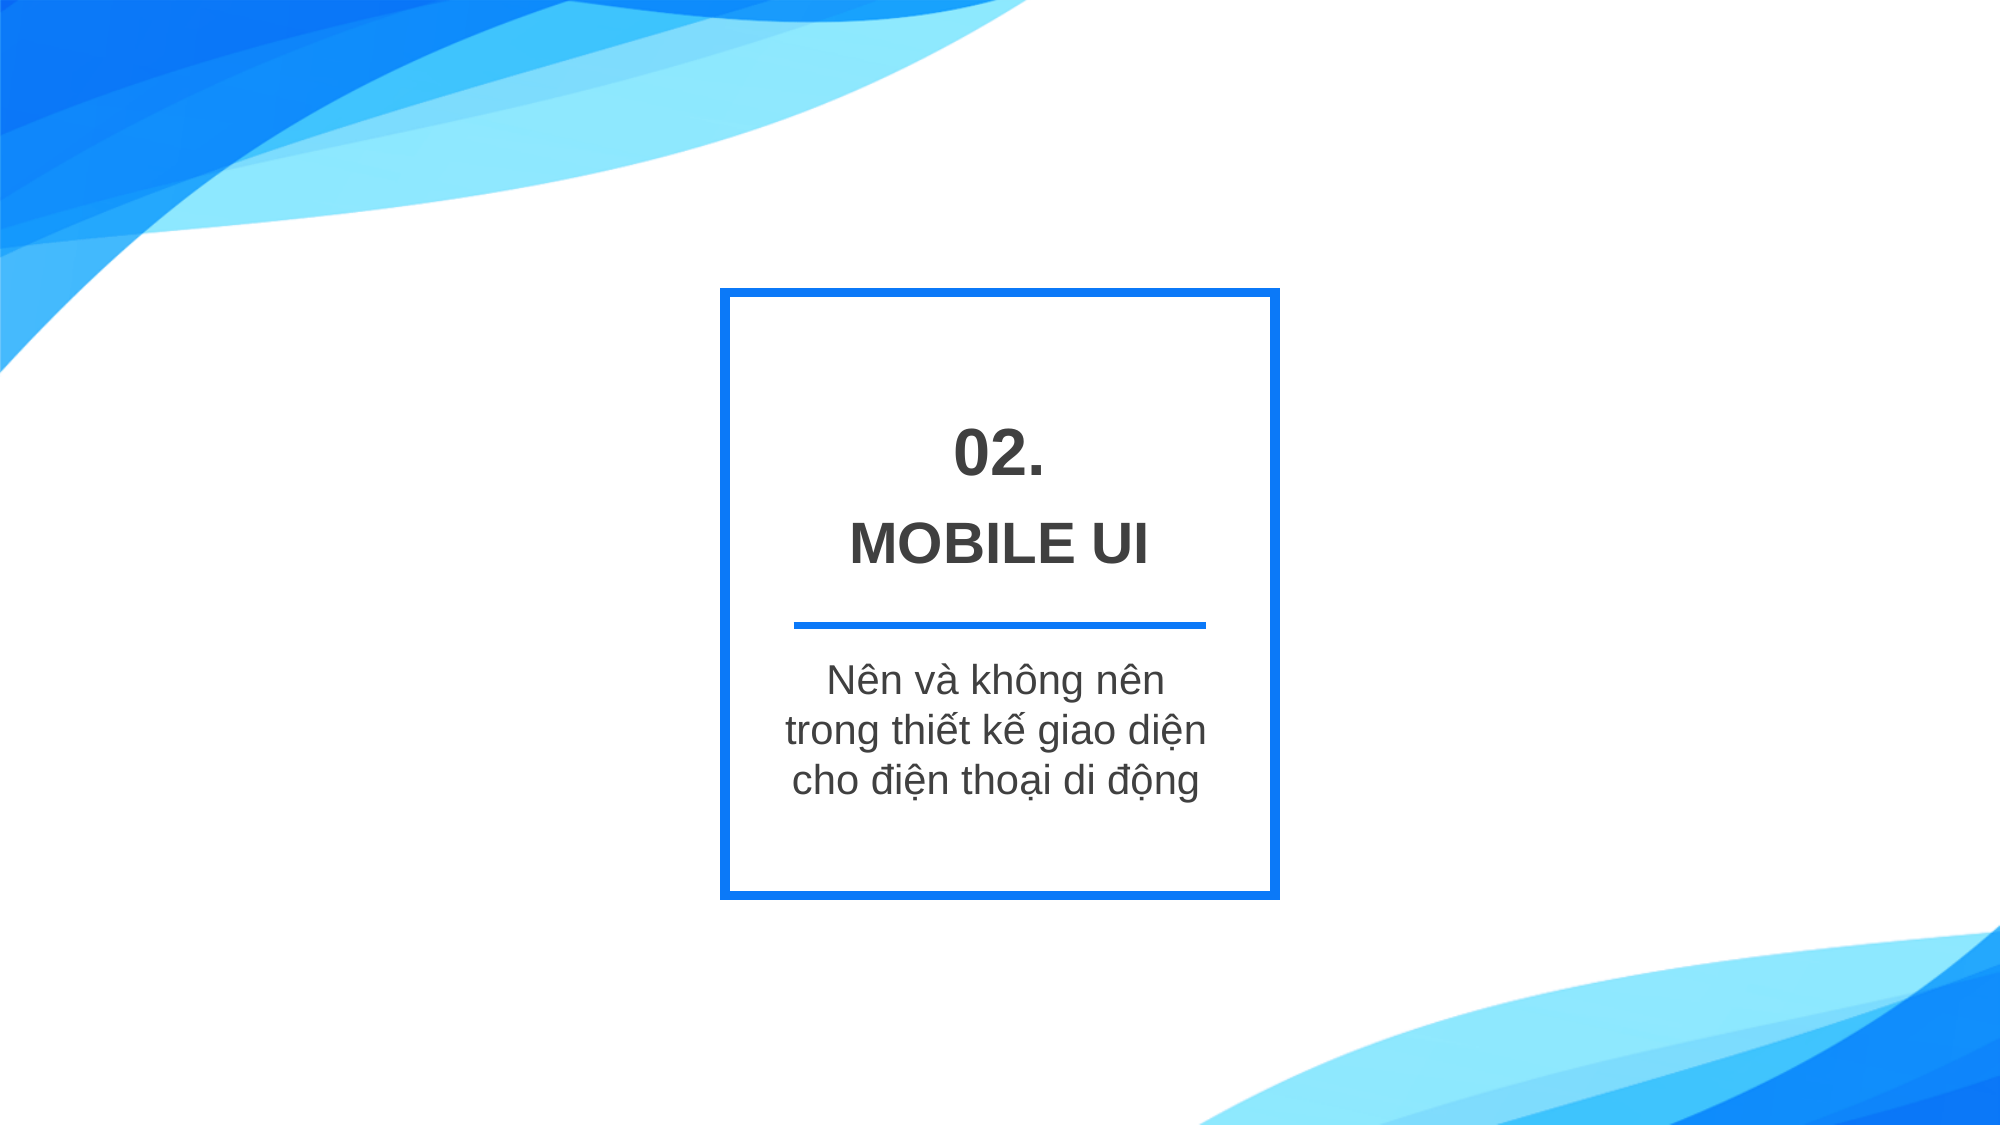

02.
MOBILE UI
Nên và không nên trong thiết kế giao diện cho điện thoại di động